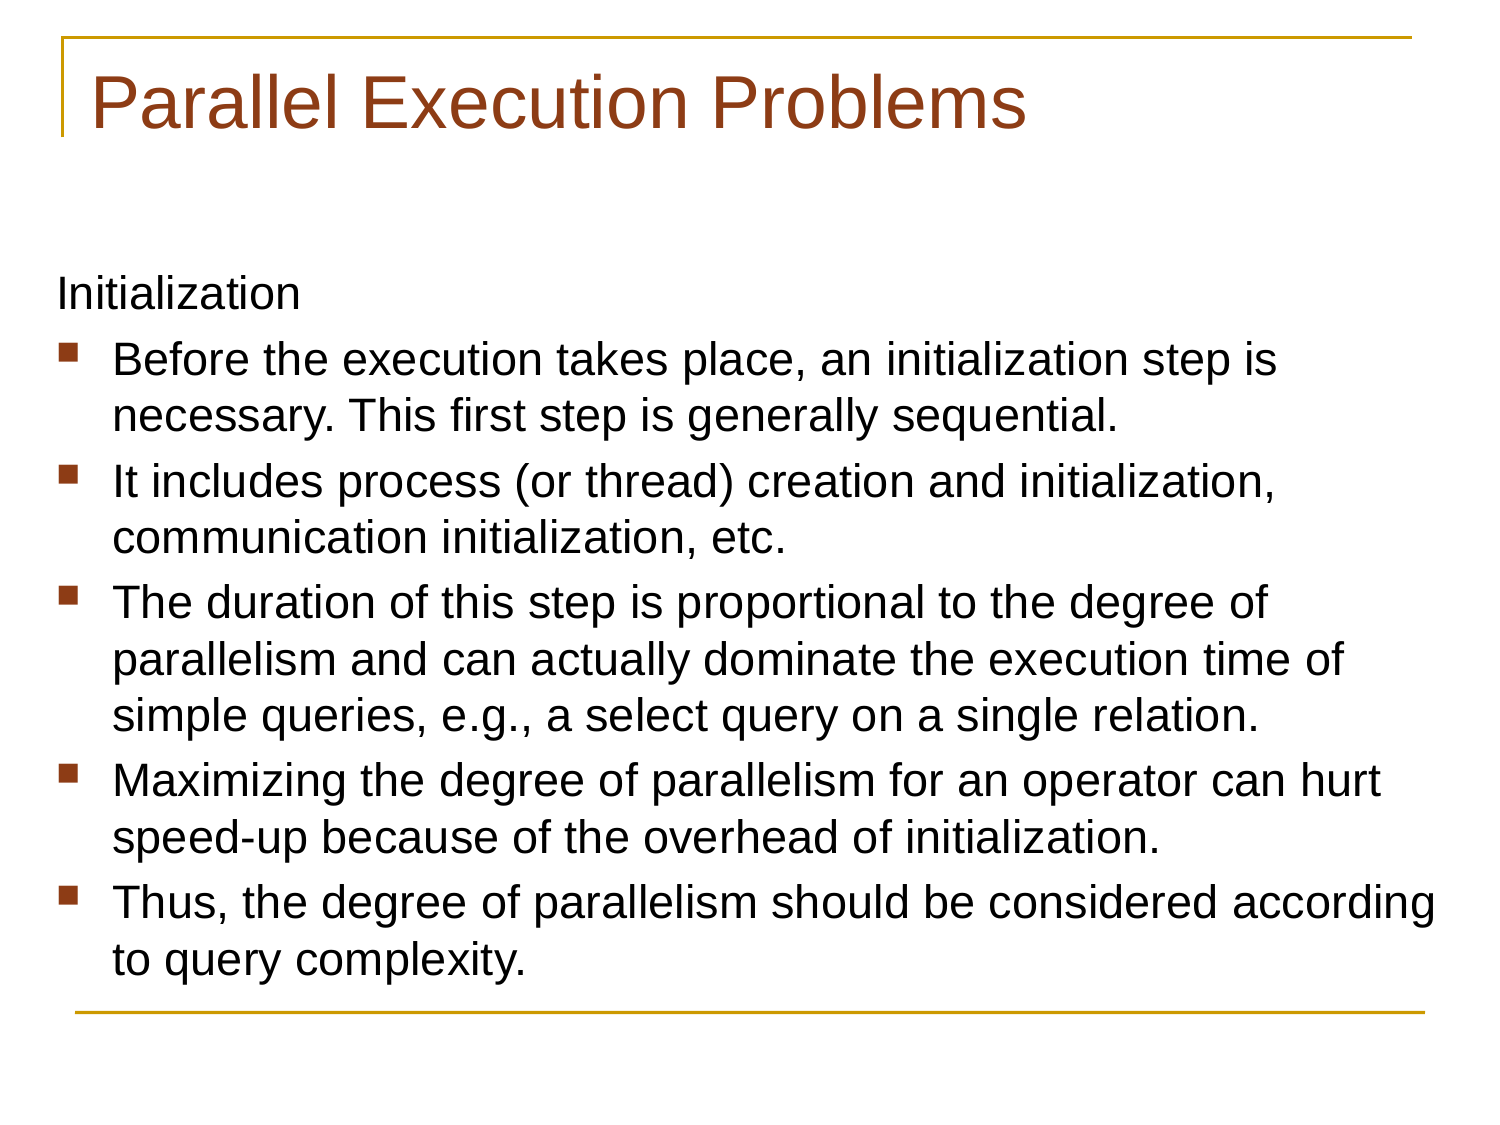

# Parallel Execution Problems
Initialization
Before the execution takes place, an initialization step is necessary. This first step is generally sequential.
It includes process (or thread) creation and initialization, communication initialization, etc.
The duration of this step is proportional to the degree of parallelism and can actually dominate the execution time of simple queries, e.g., a select query on a single relation.
Maximizing the degree of parallelism for an operator can hurt speed-up because of the overhead of initialization.
Thus, the degree of parallelism should be considered according to query complexity.